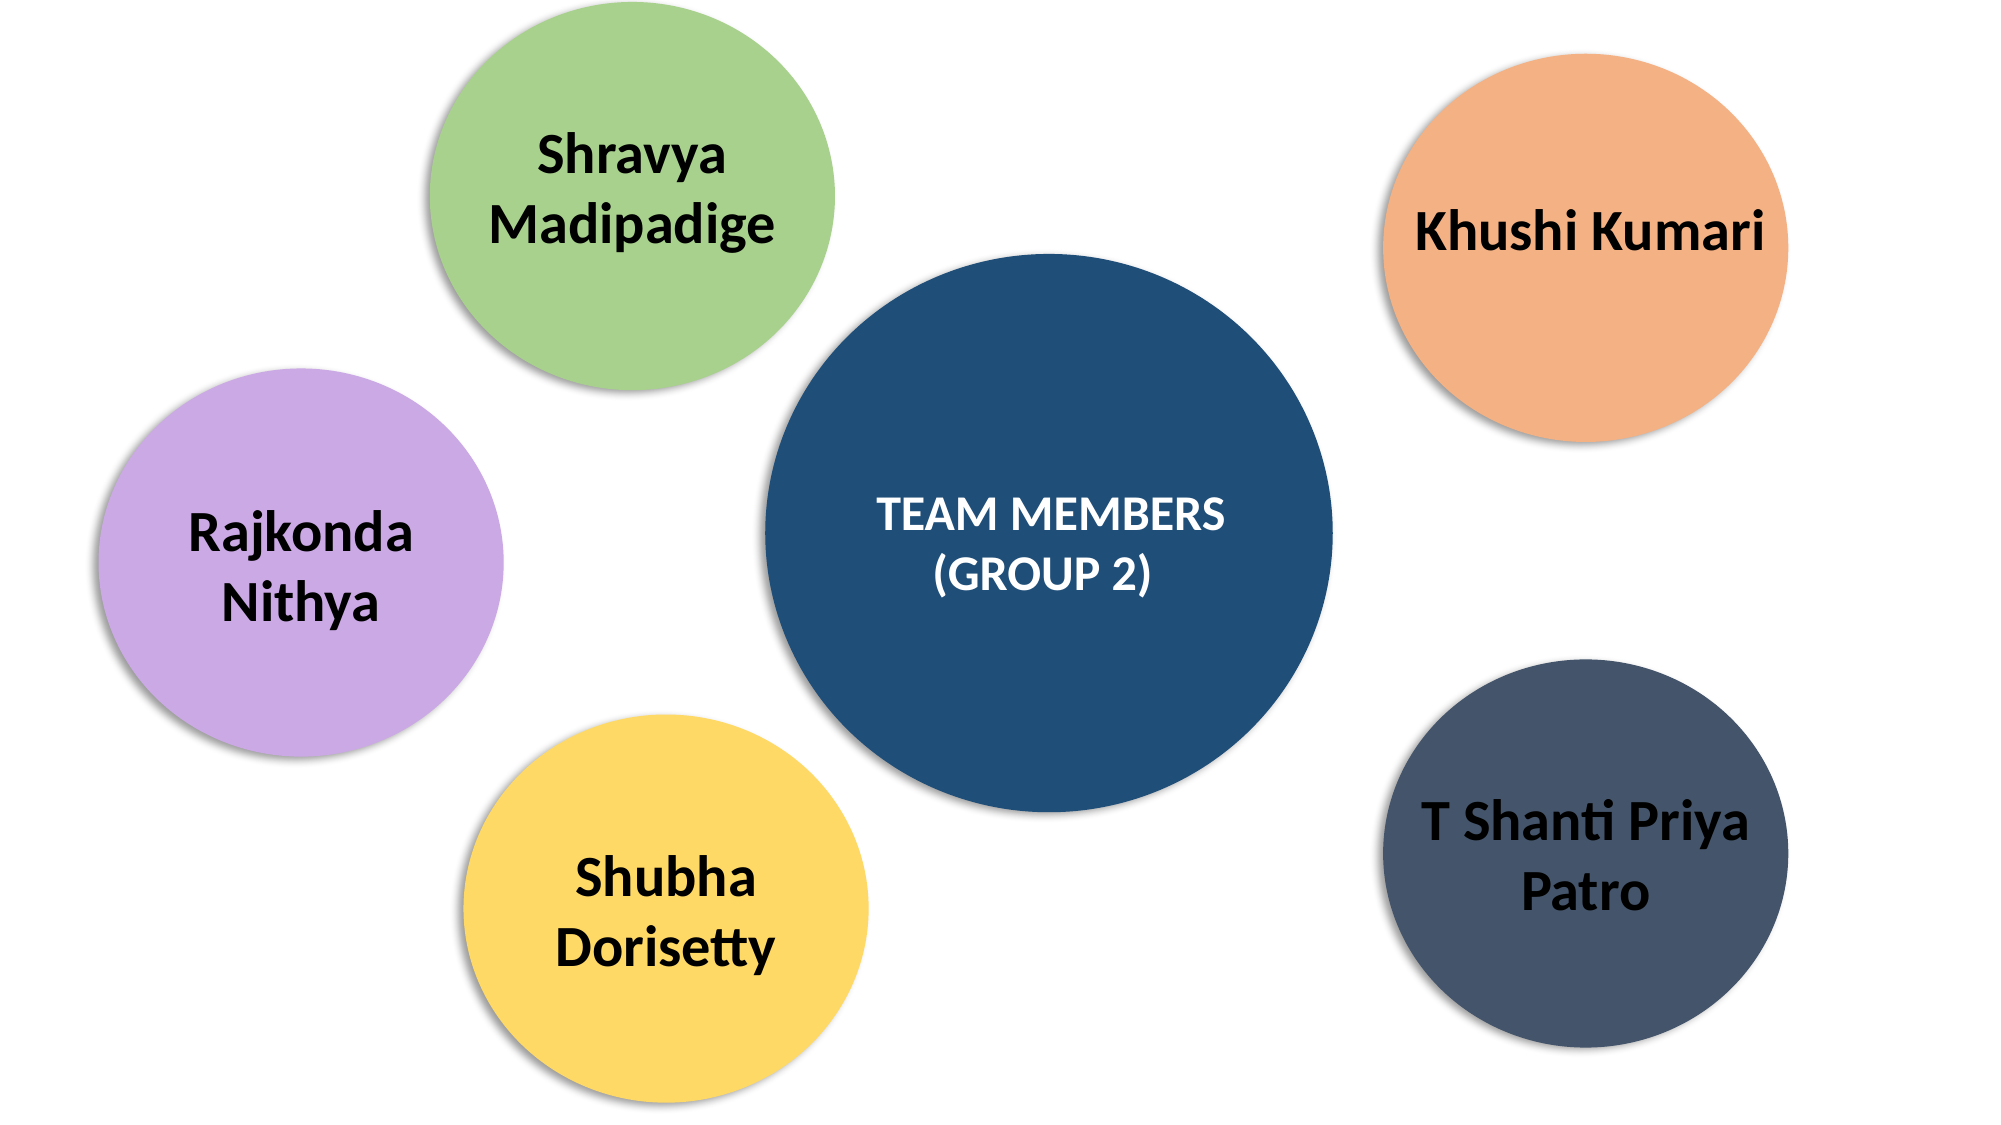

Shravya Madipadige

Khushi Kumari

TEAM MEMBERS
     (GROUP 2)

Rajkonda Nithya

T Shanti Priya Patro

Shubha Dorisetty